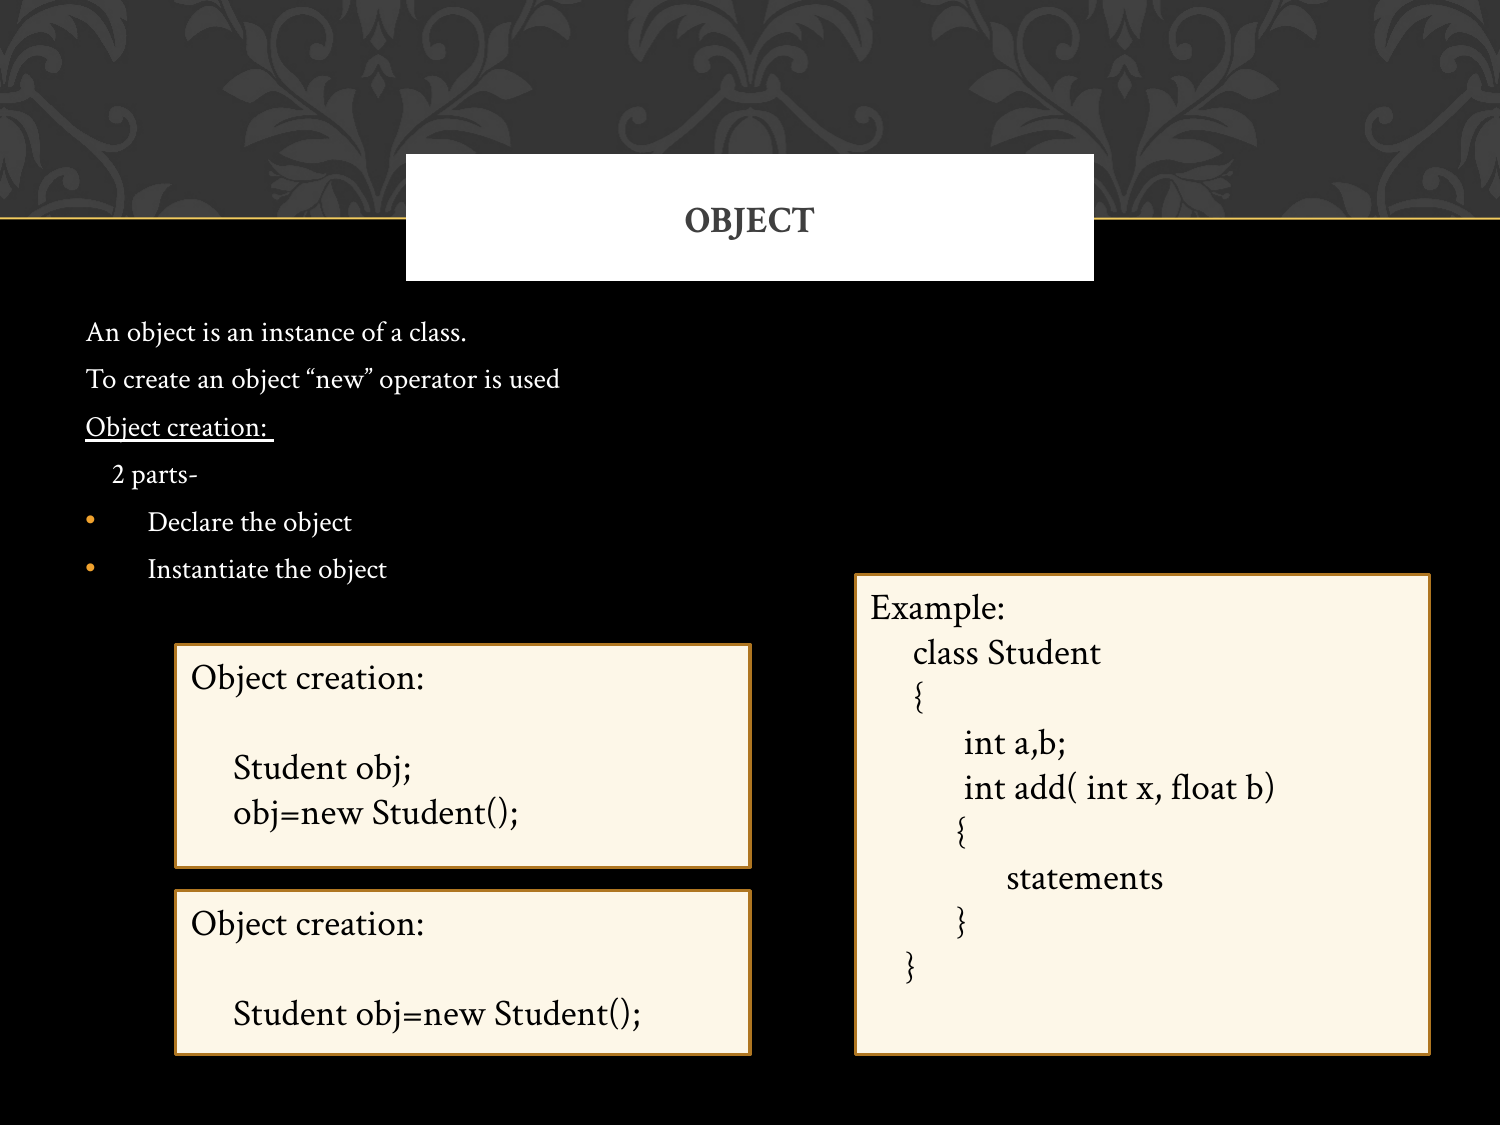

# OBJECT
An object is an instance of a class.
To create an object “new” operator is used
Object creation:
    2 parts-
        Declare the object
        Instantiate the object

Example:
     class Student
     {
           int a,b;
           int add( int x, float b)
          {
                statements
          }
    }

Object creation:

     Student obj;
     obj=new Student();

Object creation:

     Student obj=new Student();